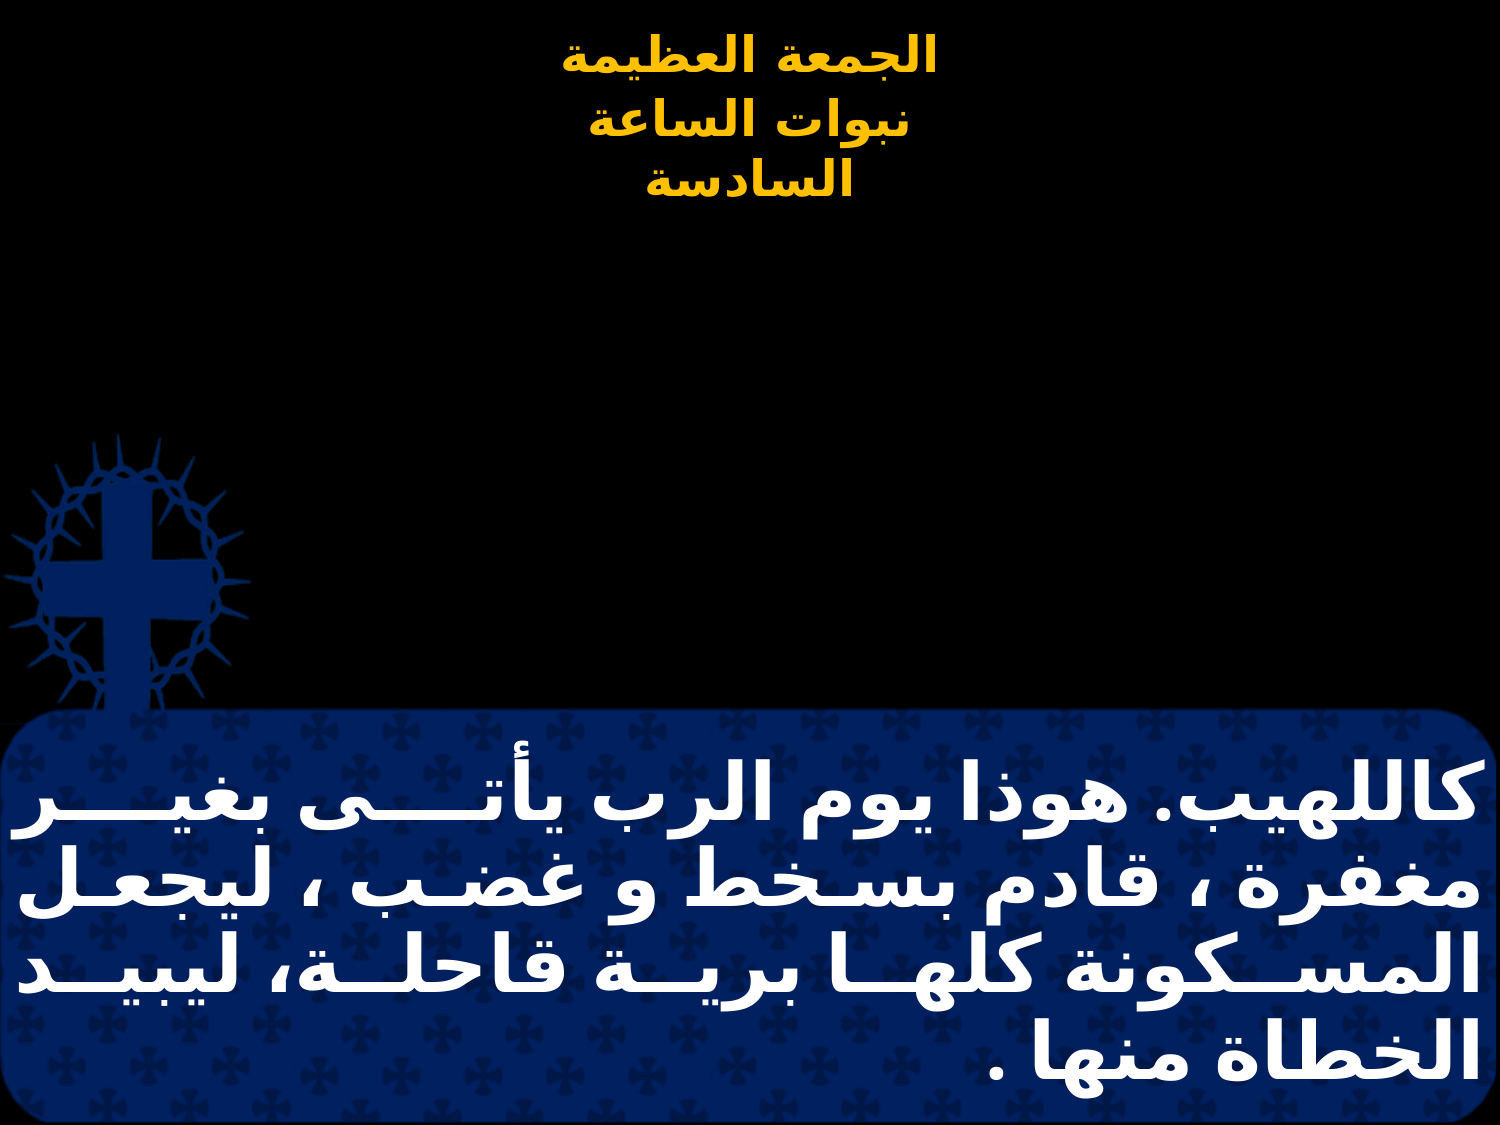

# كاللهيب. هوذا يوم الرب يأتى بغير مغفرة ، قادم بسخط و غضب ، ليجعل المسكونة كلها برية قاحلة، ليبيد الخطاة منها .